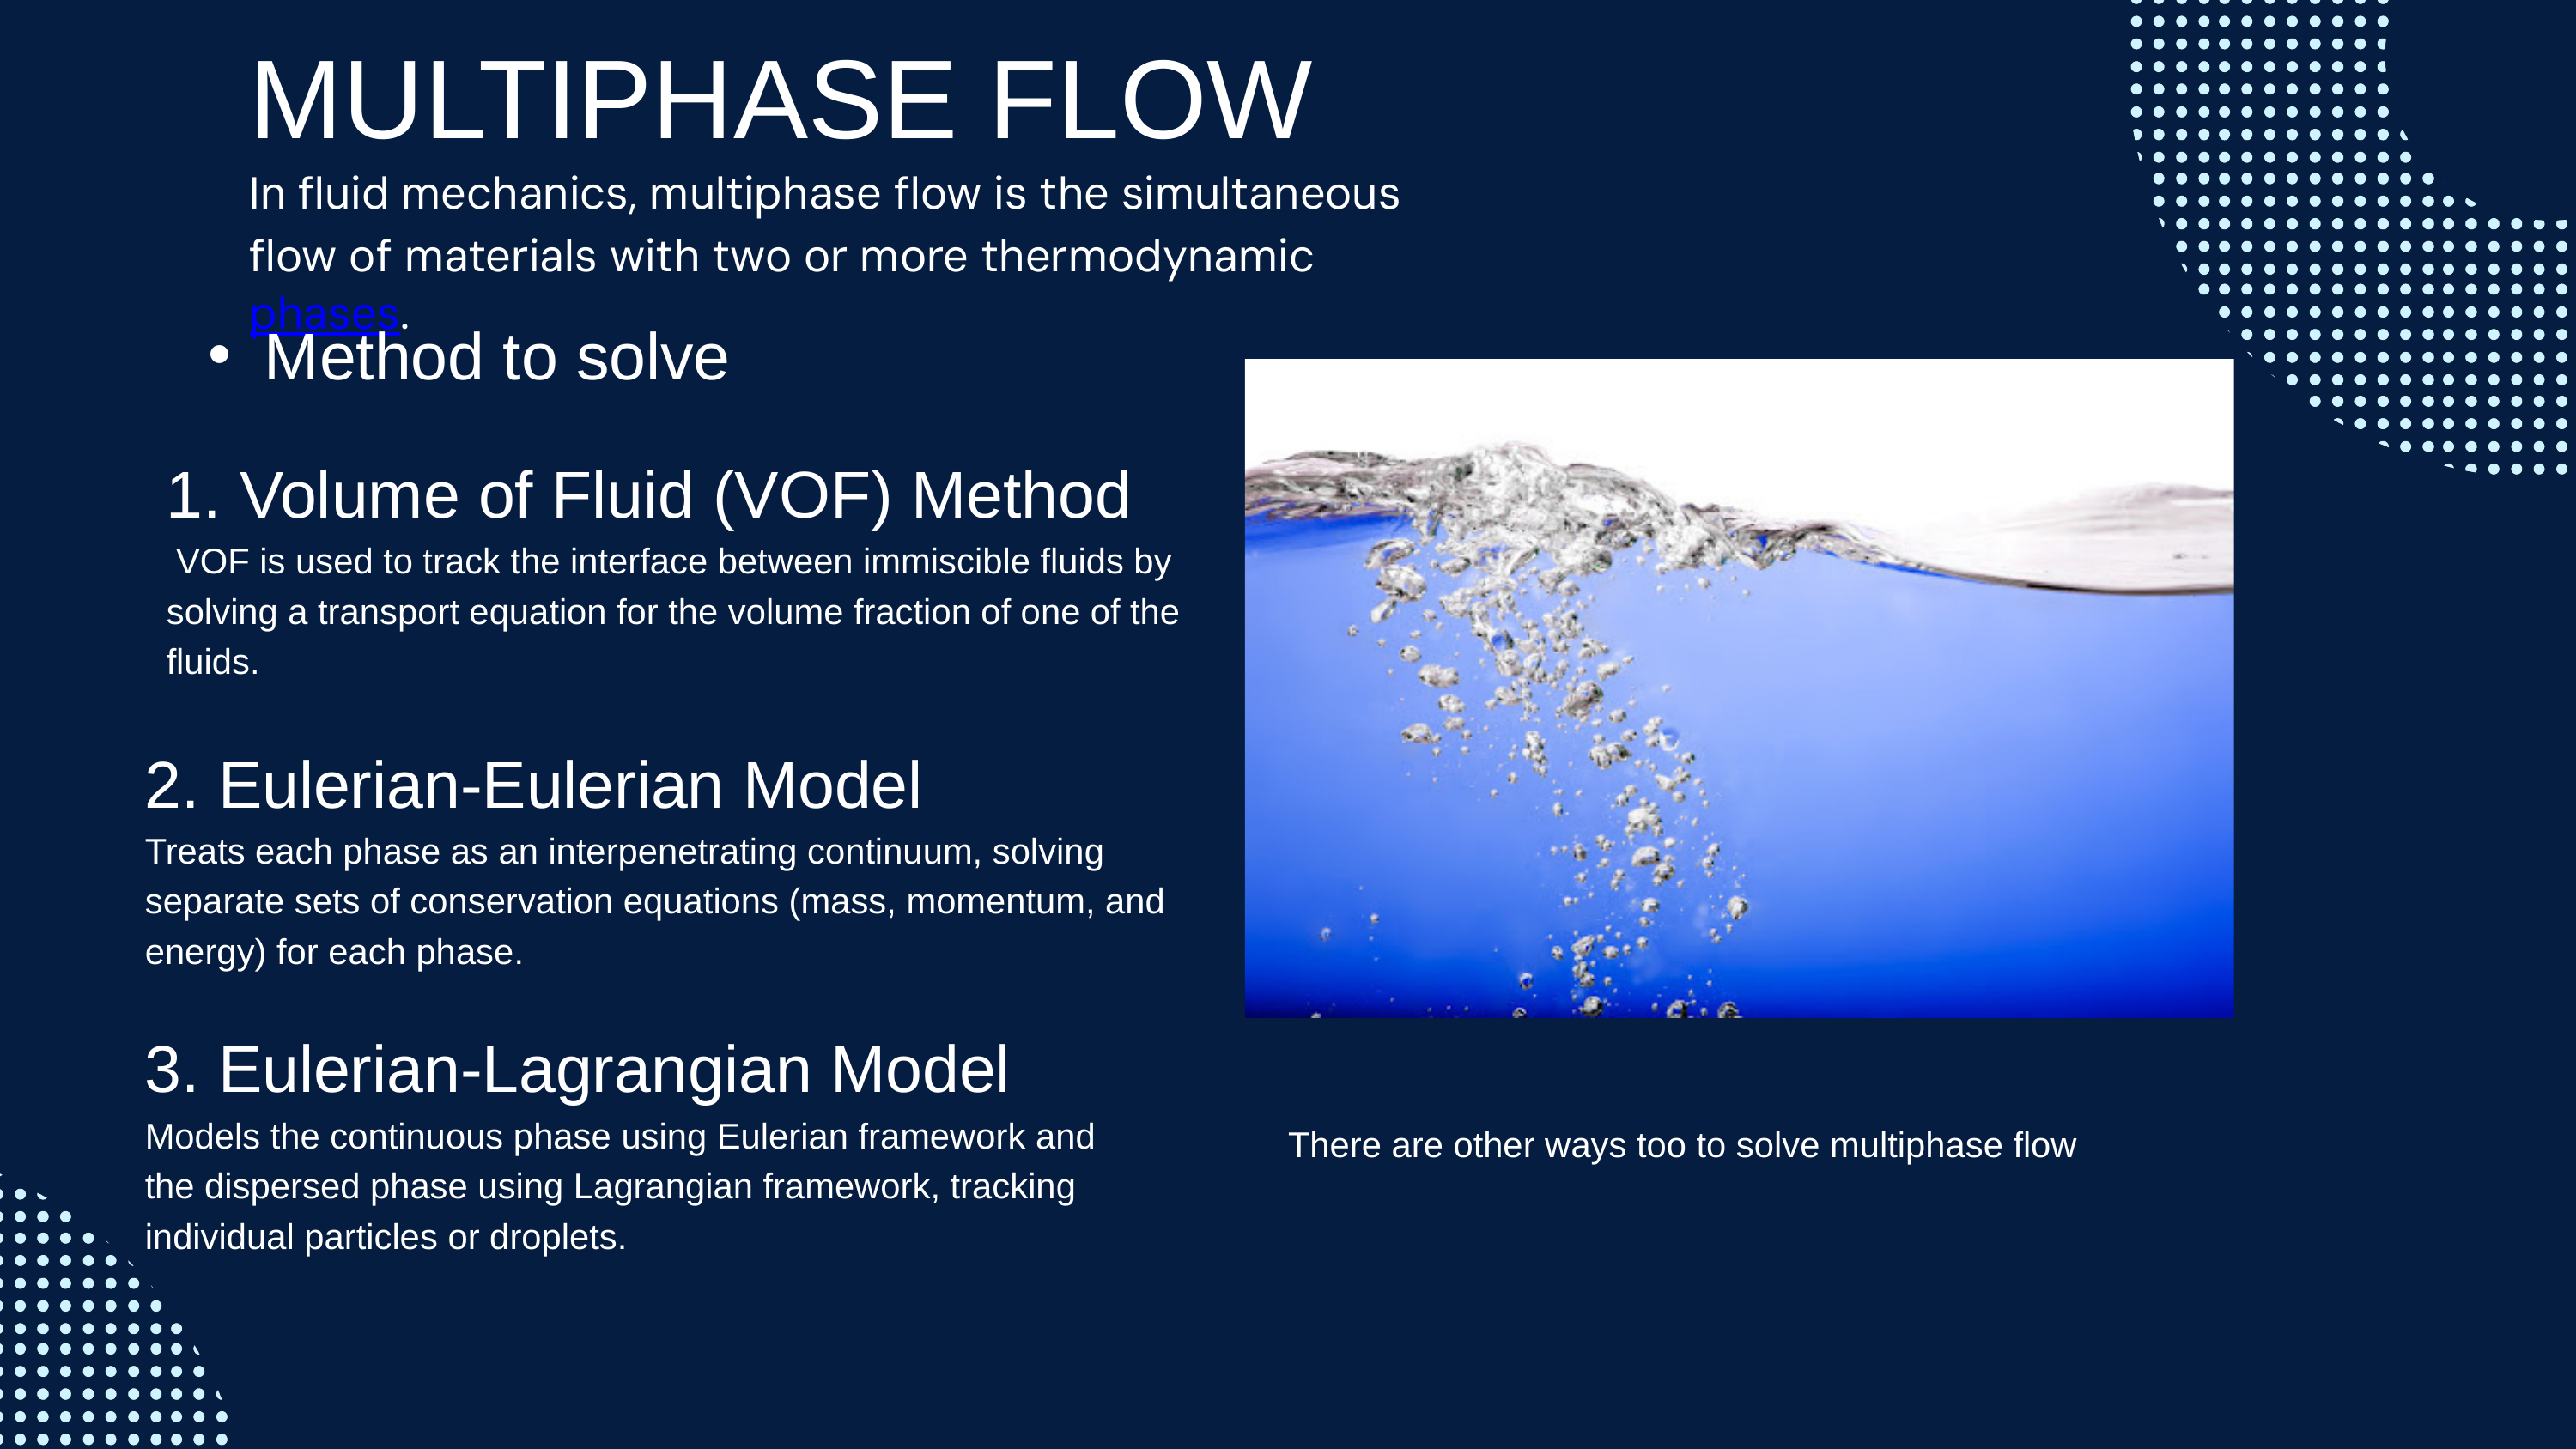

MULTIPHASE FLOW
In fluid mechanics, multiphase flow is the simultaneous flow of materials with two or more thermodynamic phases.
Method to solve

1. Volume of Fluid (VOF) Method
 VOF is used to track the interface between immiscible fluids by solving a transport equation for the volume fraction of one of the fluids.
2. Eulerian-Eulerian Model
Treats each phase as an interpenetrating continuum, solving separate sets of conservation equations (mass, momentum, and energy) for each phase.
3. Eulerian-Lagrangian Model
Models the continuous phase using Eulerian framework and the dispersed phase using Lagrangian framework, tracking individual particles or droplets.
There are other ways too to solve multiphase flow